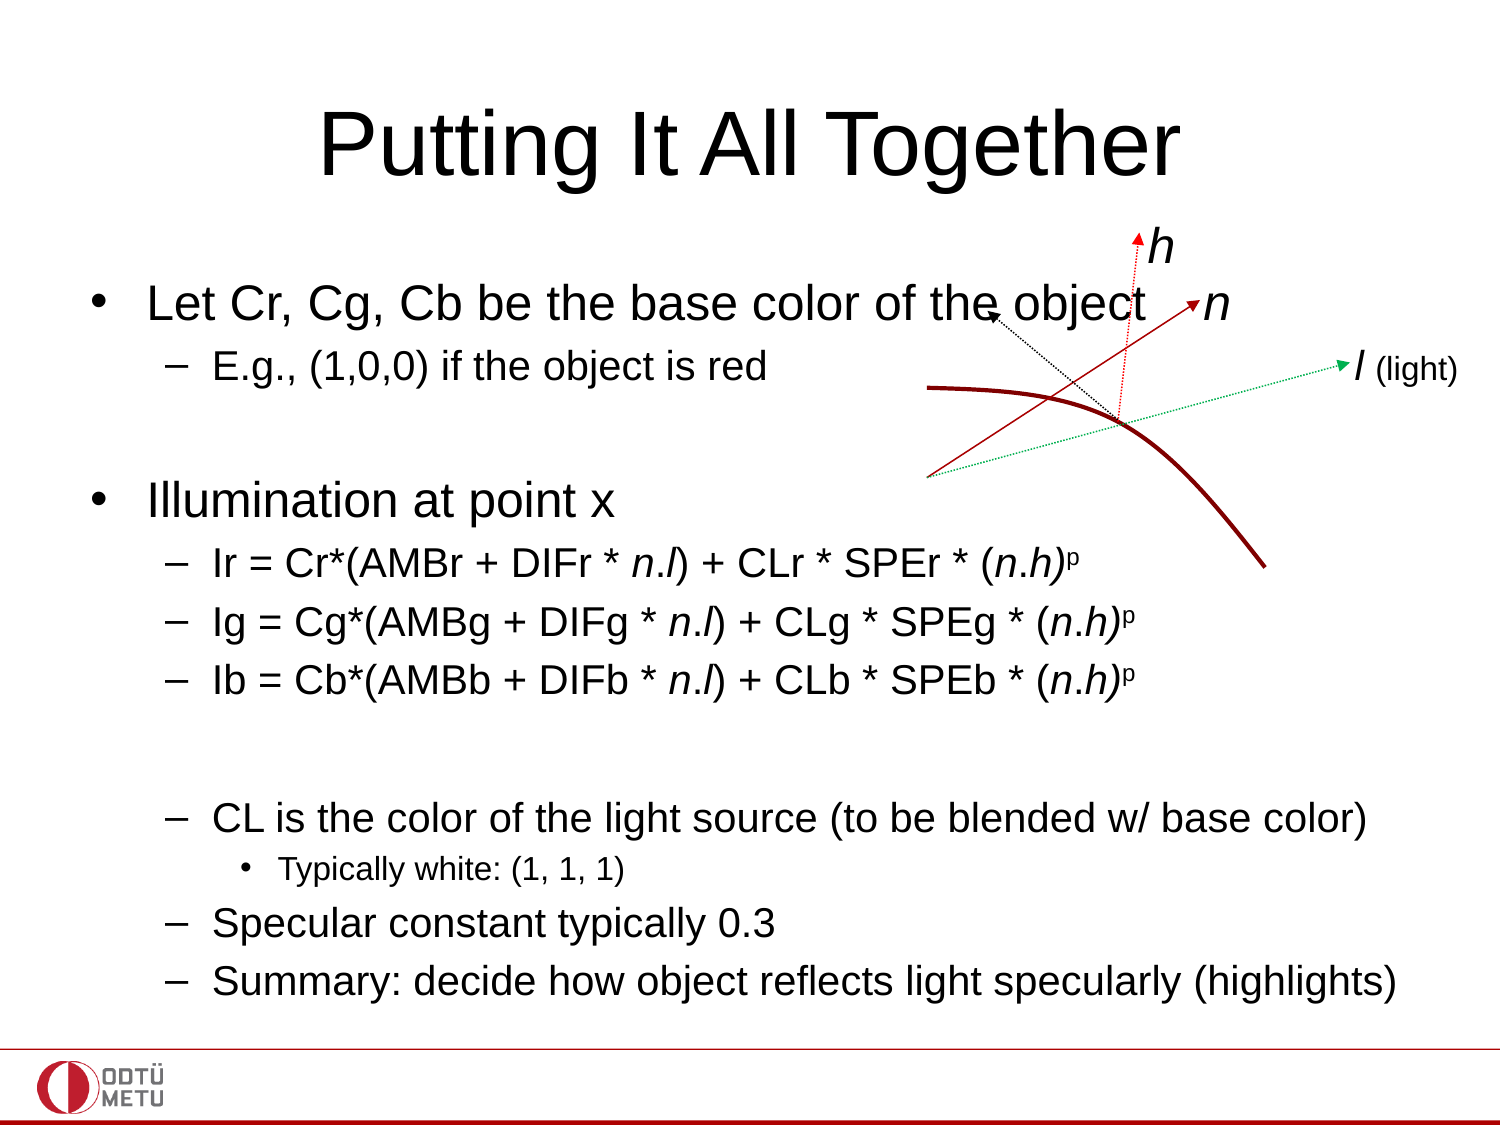

# Putting It All Together
     h
Let Cr, Cg, Cb be the base color of the object    n
E.g., (1,0,0) if the object is red                                                   l (light)

Illumination at point x
Ir = Cr*(AMBr + DIFr * n.l) + CLr * SPEr * (n.h)p
Ig = Cg*(AMBg + DIFg * n.l) + CLg * SPEg * (n.h)p
Ib = Cb*(AMBb + DIFb * n.l) + CLb * SPEb * (n.h)p

CL is the color of the light source (to be blended w/ base color)
Typically white: (1, 1, 1)
Specular constant typically 0.3
Summary: decide how object reflects light specularly (highlights)